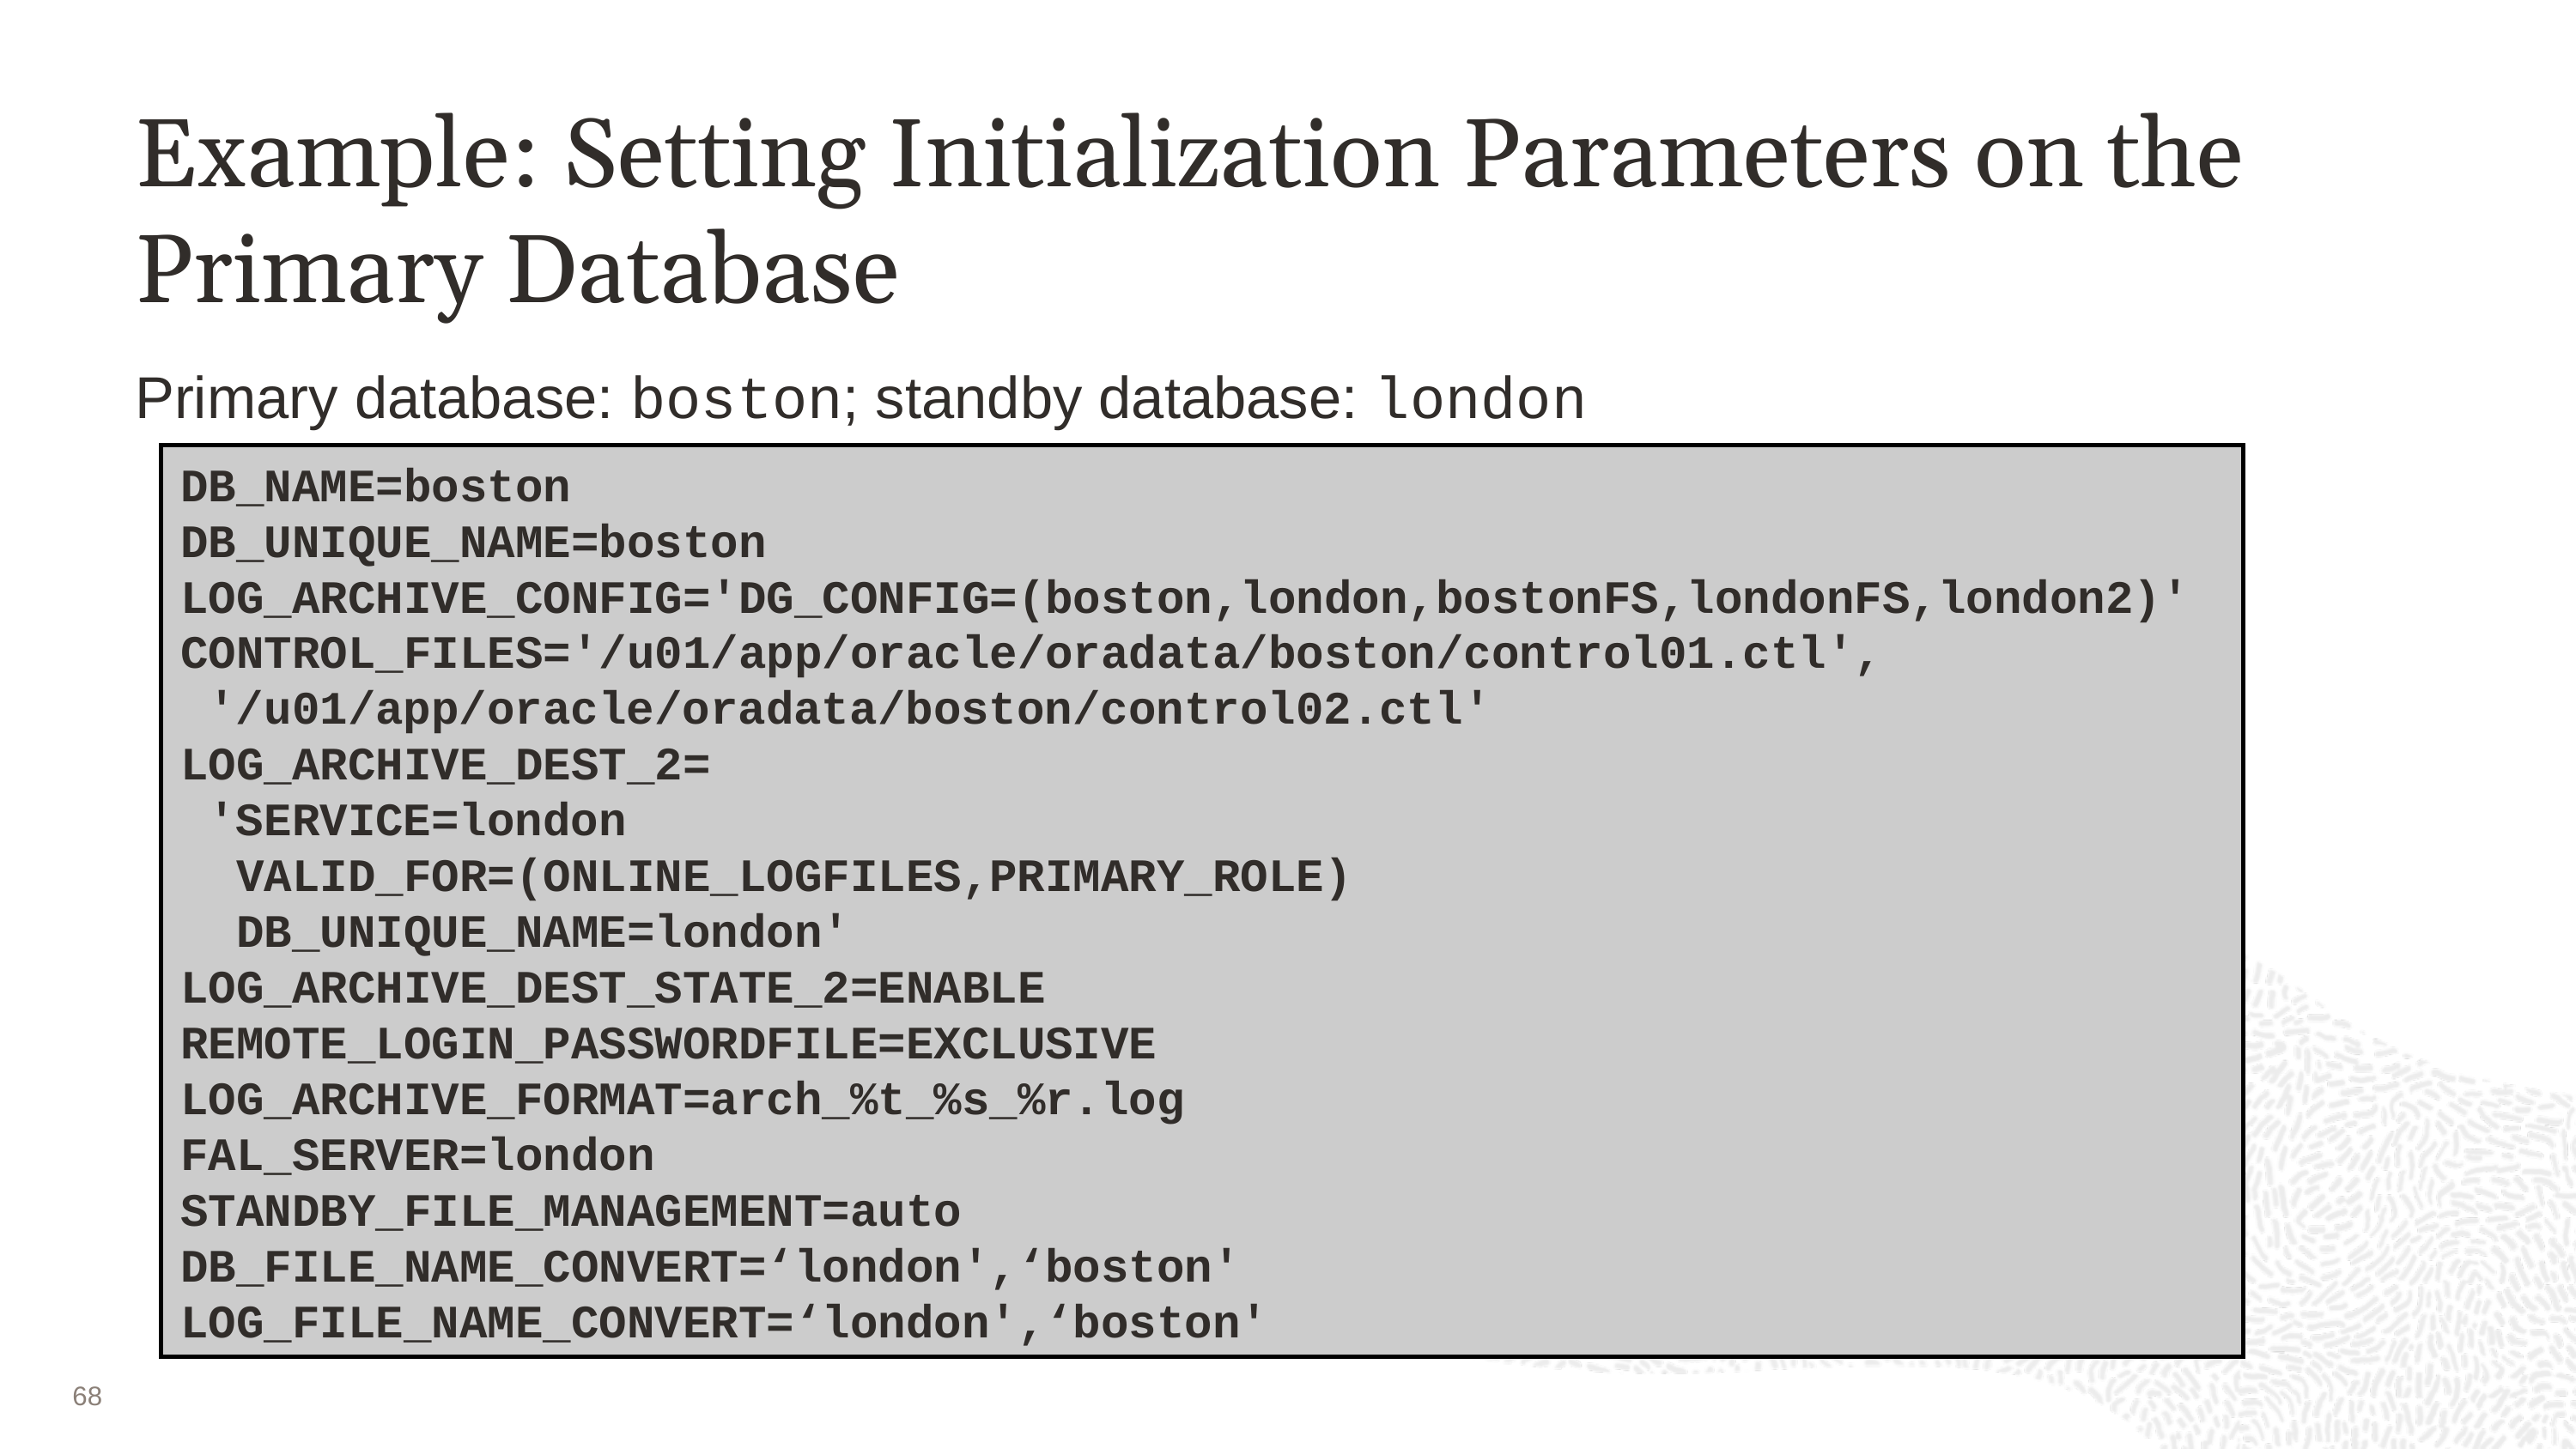

# Example: Setting Initialization Parameters on the Primary Database
Primary database: boston; standby database: london
DB_NAME=boston
DB_UNIQUE_NAME=boston
LOG_ARCHIVE_CONFIG='DG_CONFIG=(boston,london,bostonFS,londonFS,london2)'
CONTROL_FILES='/u01/app/oracle/oradata/boston/control01.ctl',
 '/u01/app/oracle/oradata/boston/control02.ctl'
LOG_ARCHIVE_DEST_2=
 'SERVICE=london
  VALID_FOR=(ONLINE_LOGFILES,PRIMARY_ROLE)
  DB_UNIQUE_NAME=london'
LOG_ARCHIVE_DEST_STATE_2=ENABLE
REMOTE_LOGIN_PASSWORDFILE=EXCLUSIVE
LOG_ARCHIVE_FORMAT=arch_%t_%s_%r.log
FAL_SERVER=london
STANDBY_FILE_MANAGEMENT=auto
DB_FILE_NAME_CONVERT=‘london',‘boston'
LOG_FILE_NAME_CONVERT=‘london',‘boston'